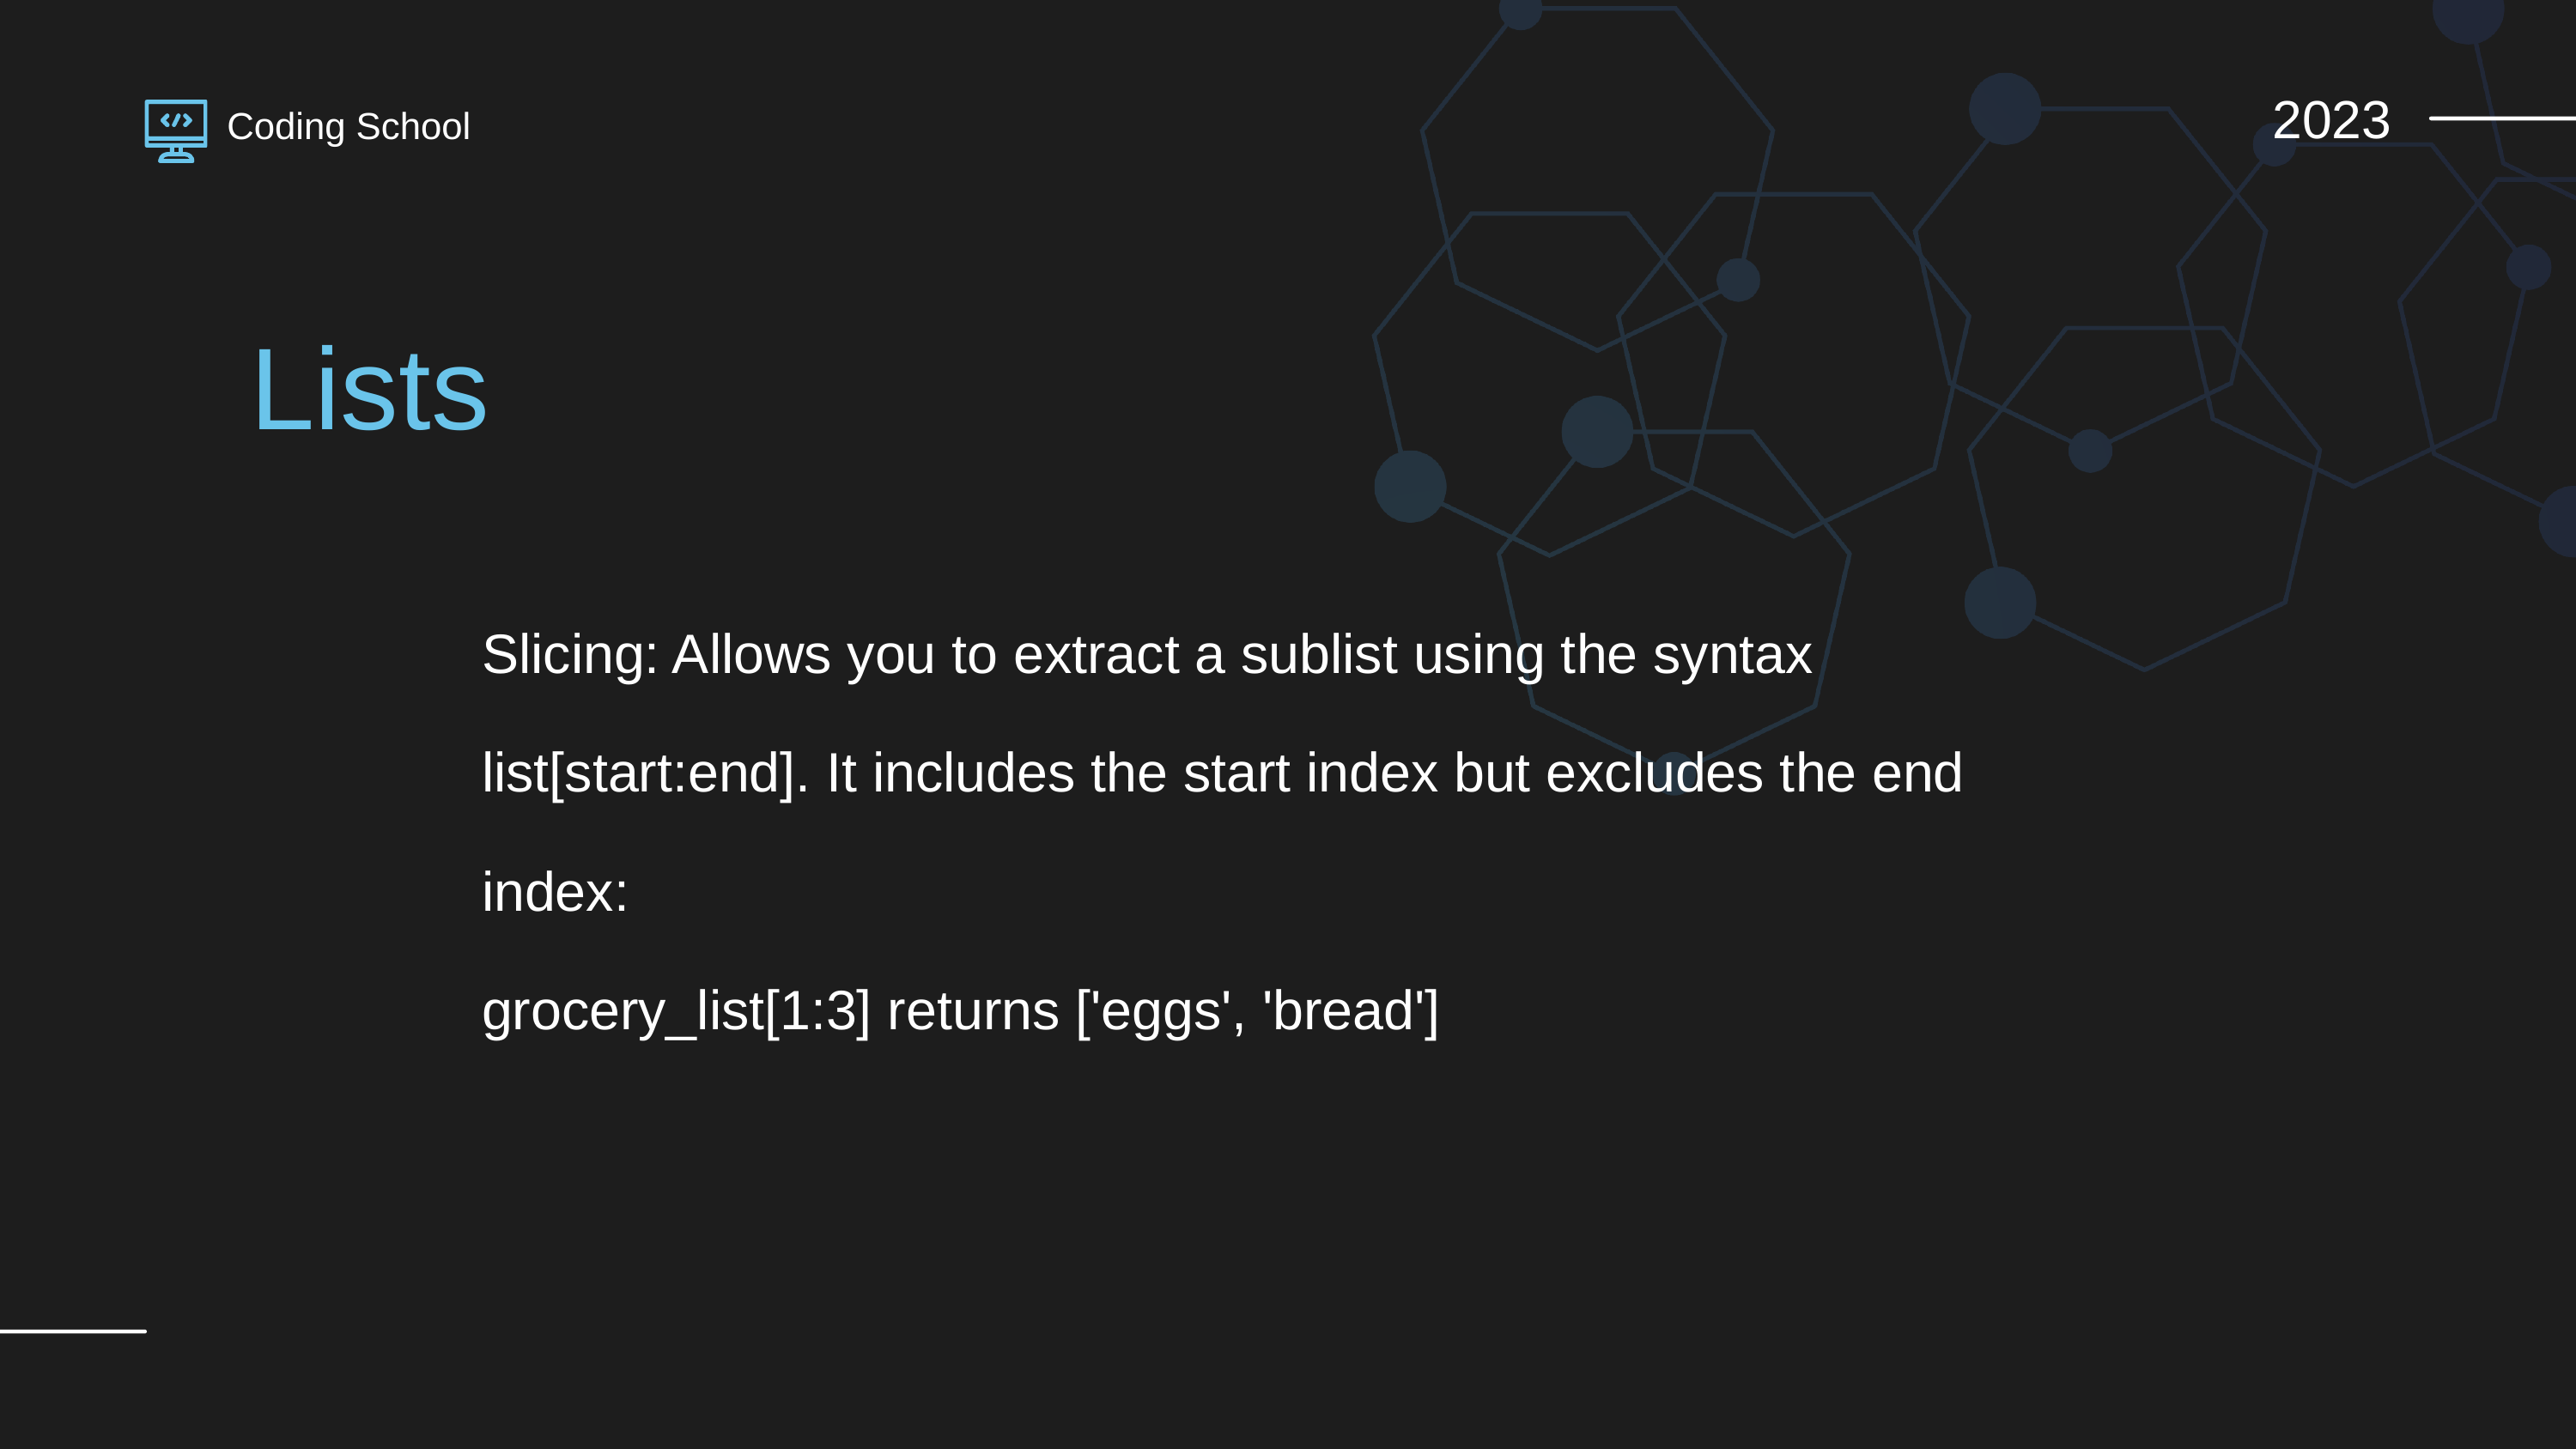

2023
Coding School

Lists
Slicing: Allows you to extract a sublist using the syntax list[start:end]. It includes the start index but excludes the end index:
grocery_list[1:3] returns ['eggs', 'bread']